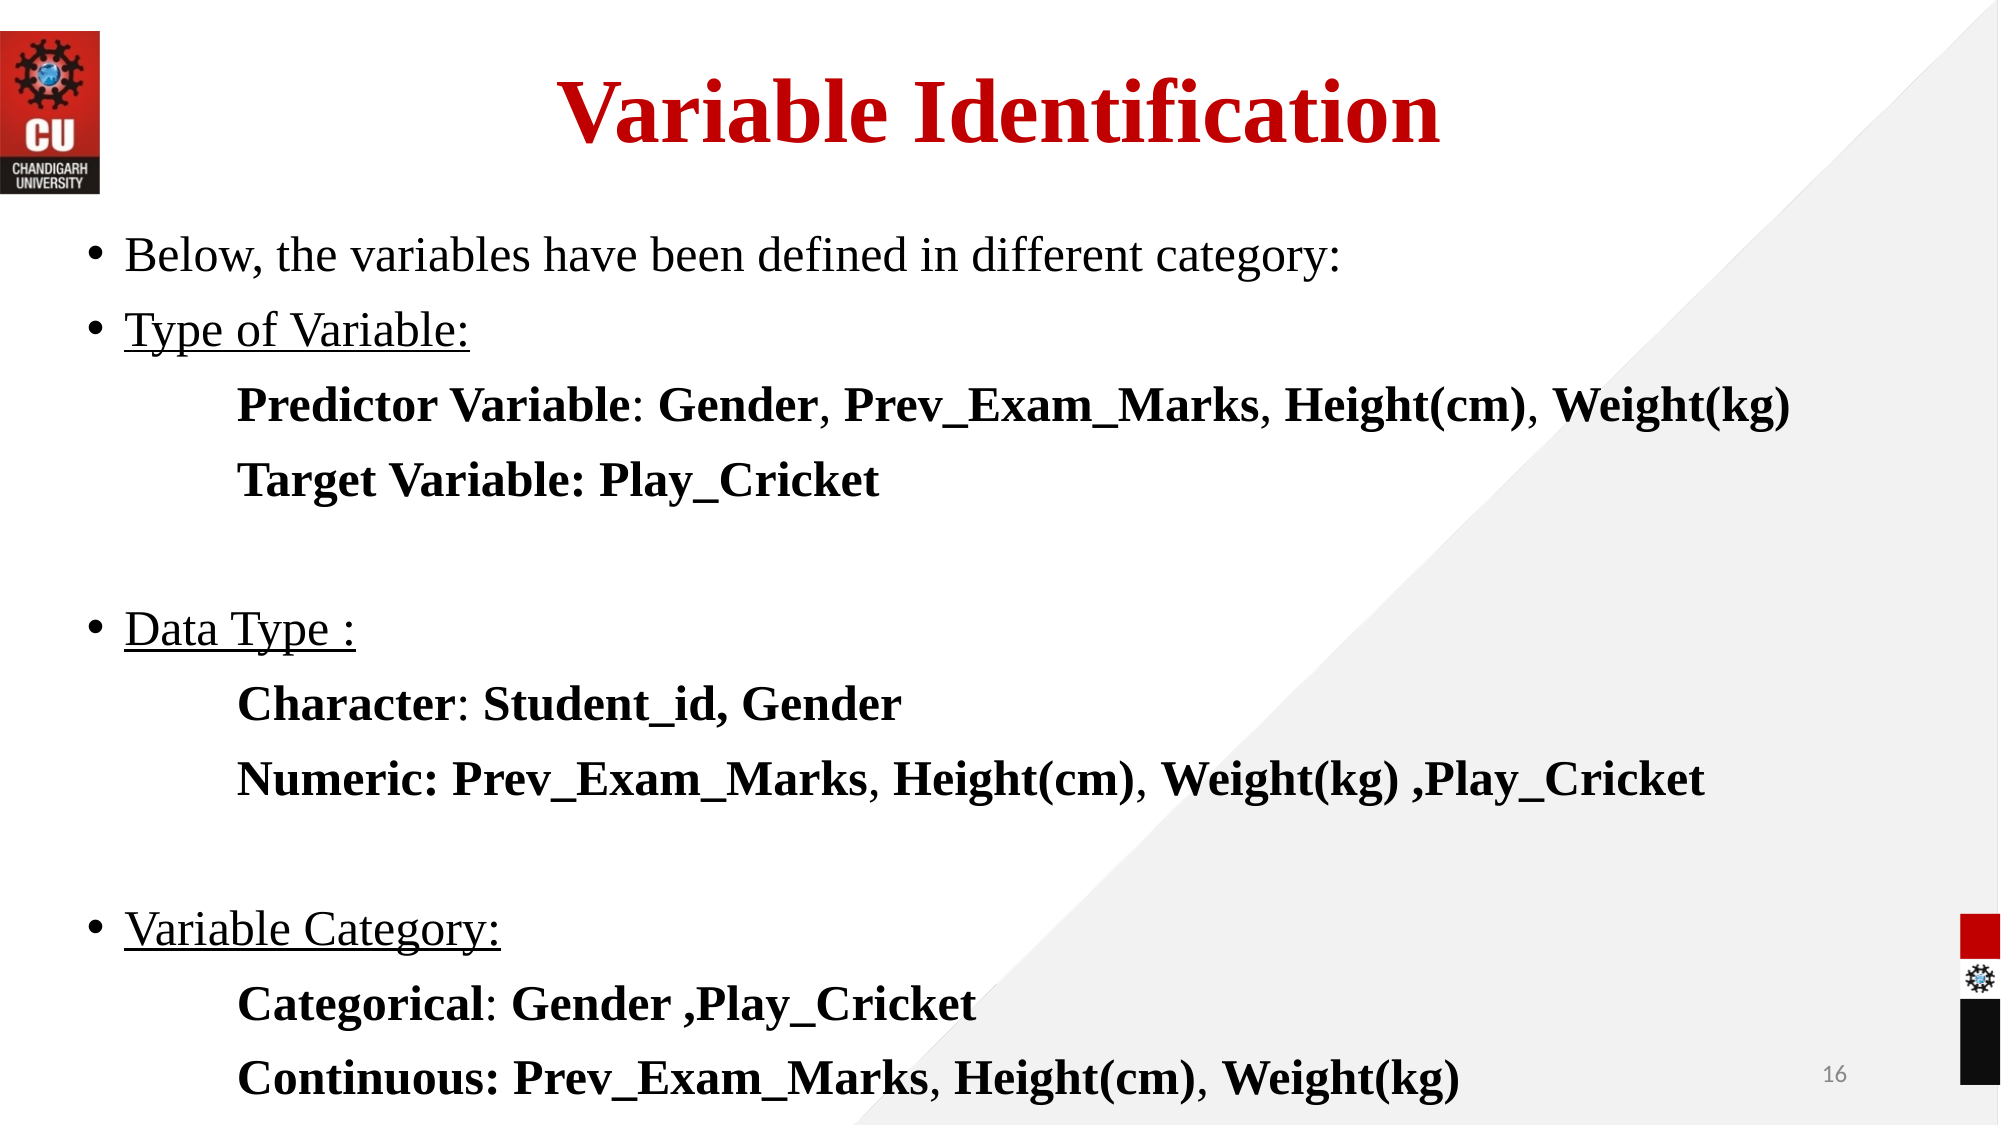

# Variable Identification
Below, the variables have been defined in different category:
Type of Variable:
	Predictor Variable: Gender, Prev_Exam_Marks, Height(cm), Weight(kg)
	Target Variable: Play_Cricket

Data Type :
	Character: Student_id, Gender
	Numeric: Prev_Exam_Marks, Height(cm), Weight(kg) ,Play_Cricket

Variable Category:
	Categorical: Gender ,Play_Cricket
	Continuous: Prev_Exam_Marks, Height(cm), Weight(kg)

16